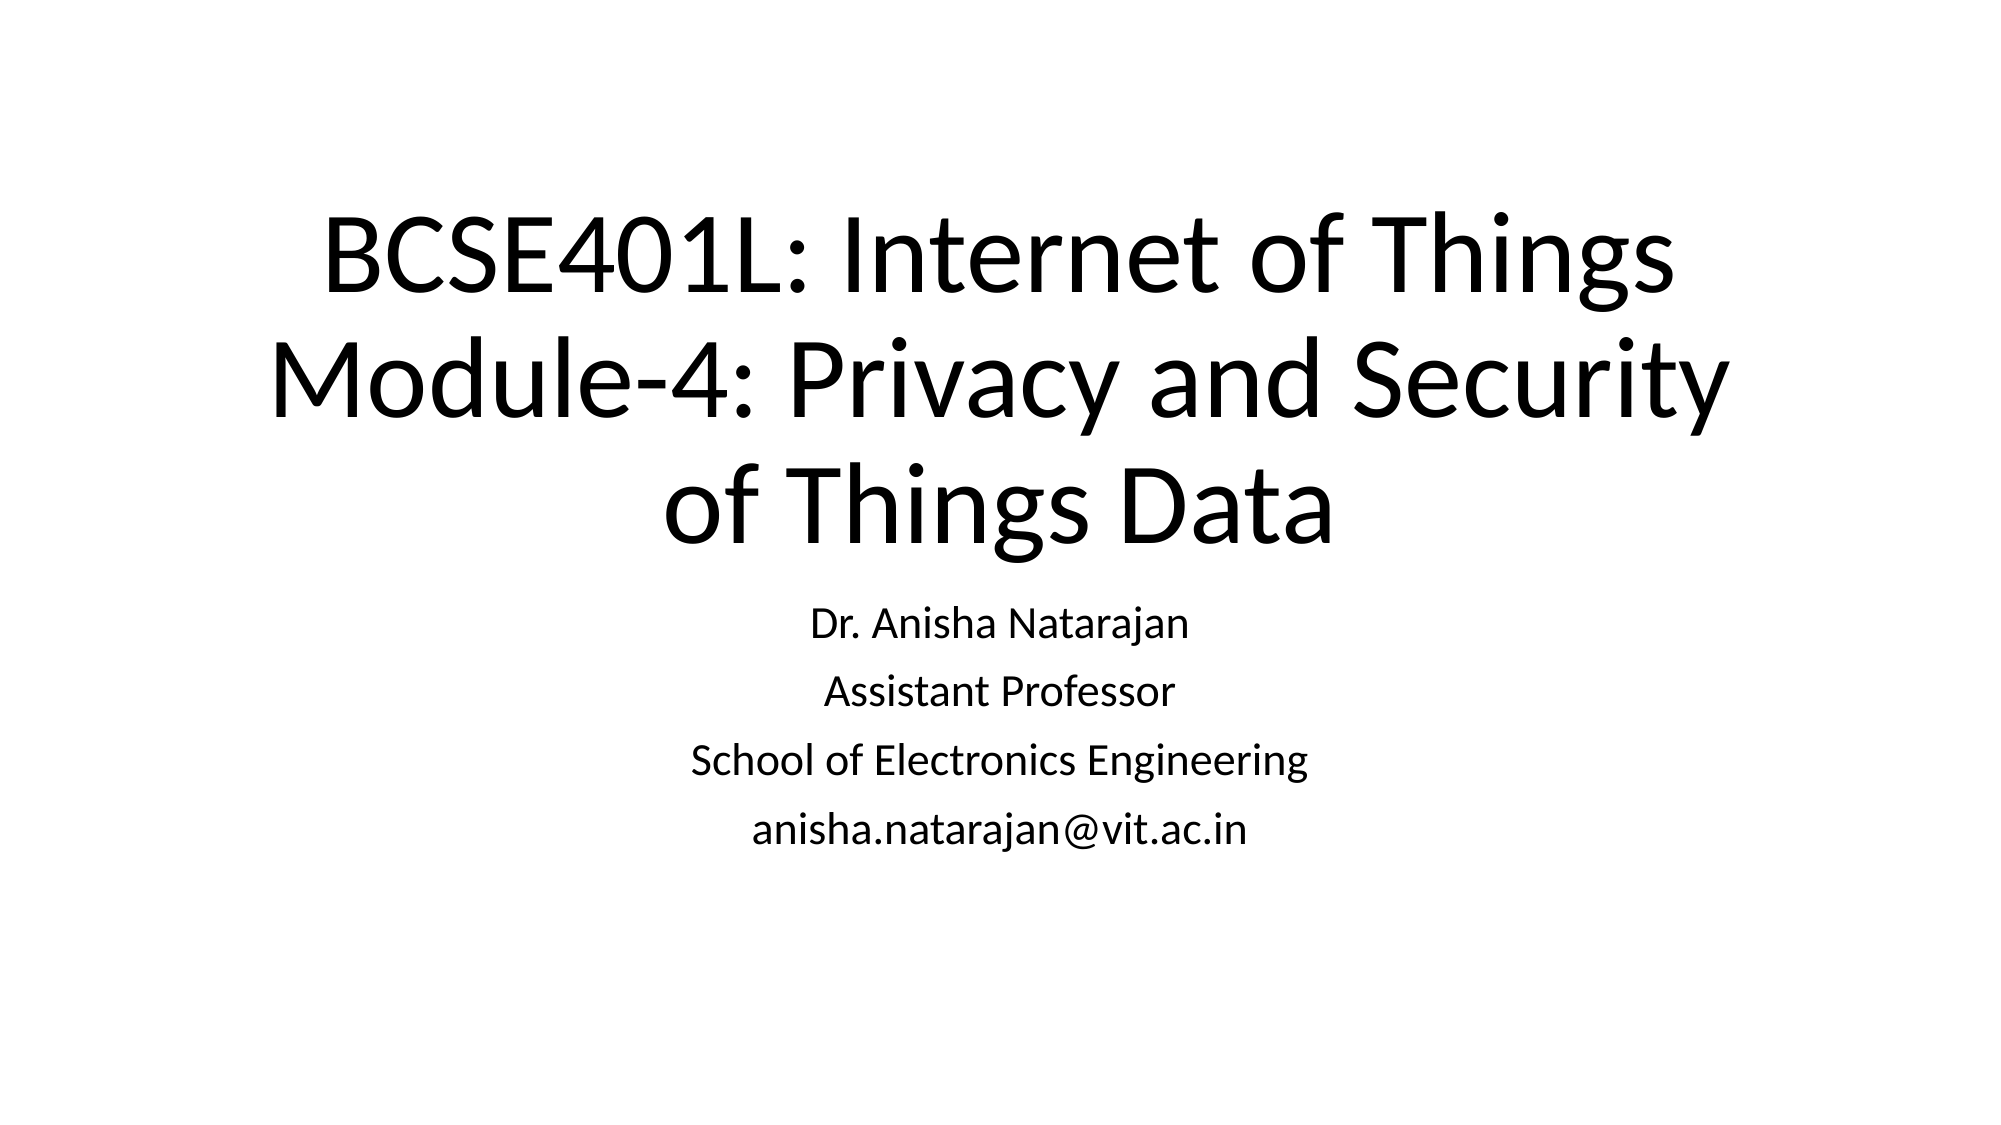

# BCSE401L: Internet of Things Module-4: Privacy and Security of Things Data
Dr. Anisha Natarajan
Assistant Professor
School of Electronics Engineering
anisha.natarajan@vit.ac.in